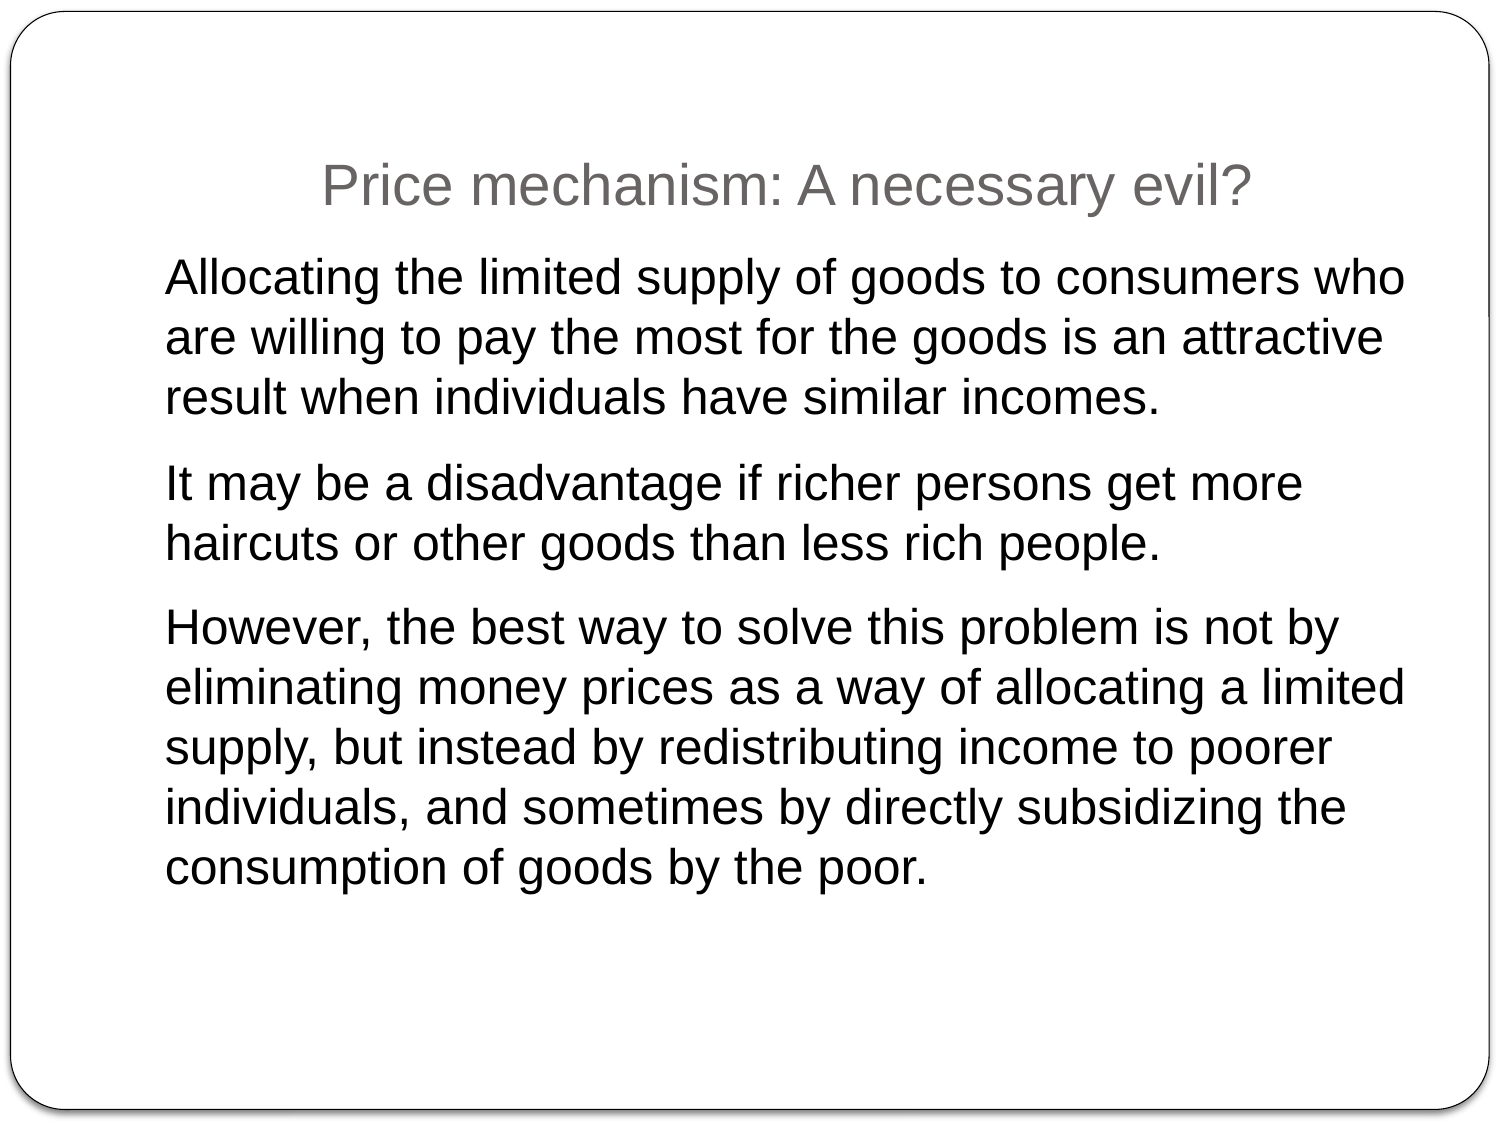

# Price mechanism: A necessary evil?
Allocating the limited supply of goods to consumers who are willing to pay the most for the goods is an attractive result when individuals have similar incomes.
It may be a disadvantage if richer persons get more haircuts or other goods than less rich people.
However, the best way to solve this problem is not by eliminating money prices as a way of allocating a limited supply, but instead by redistributing income to poorer individuals, and sometimes by directly subsidizing the consumption of goods by the poor.